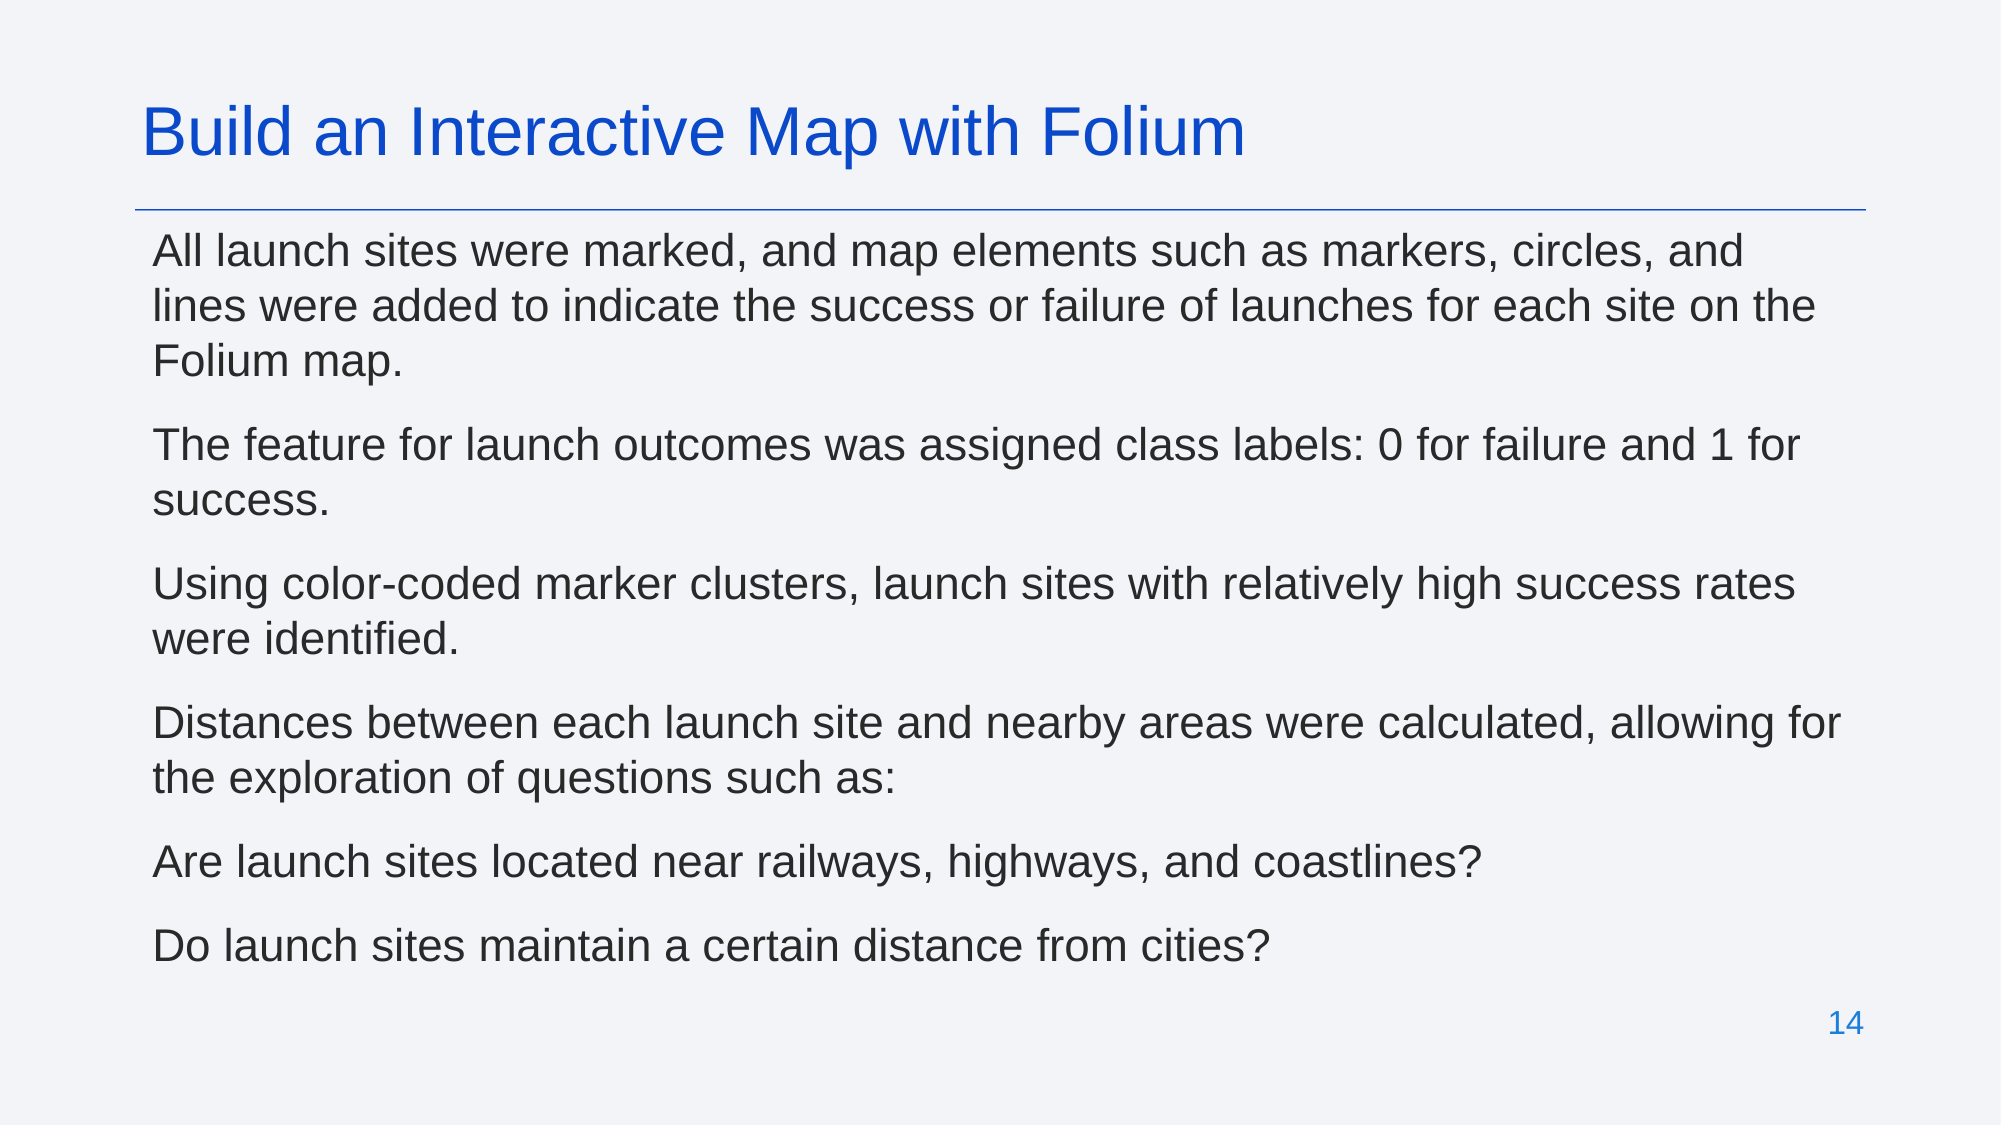

Build an Interactive Map with Folium
All launch sites were marked, and map elements such as markers, circles, and lines were added to indicate the success or failure of launches for each site on the Folium map.
The feature for launch outcomes was assigned class labels: 0 for failure and 1 for success.
Using color-coded marker clusters, launch sites with relatively high success rates were identified.
Distances between each launch site and nearby areas were calculated, allowing for the exploration of questions such as:
Are launch sites located near railways, highways, and coastlines?
Do launch sites maintain a certain distance from cities?

14